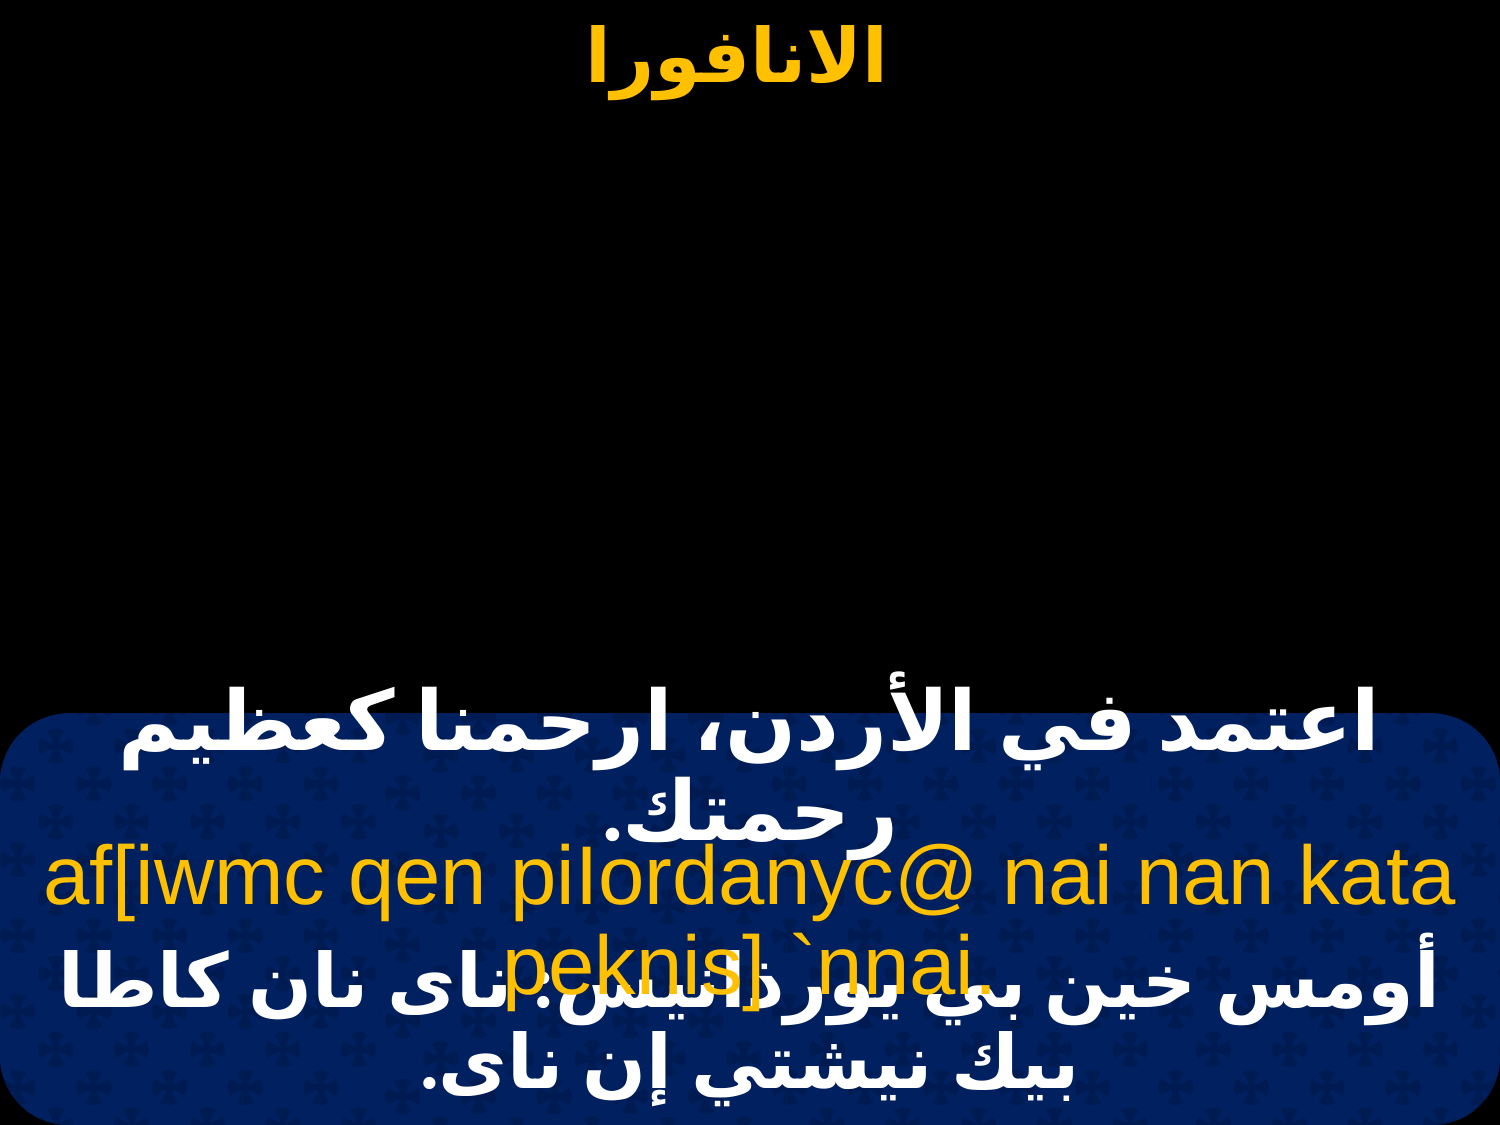

# اعتمد في الأردن، ارحمنا كعظيم رحمتك.
af[iwmc qen piIordanyc@ nai nan kata peknis] `nnai.
أومس خين بي يورذانيس: ناى نان كاطا بيك نيشتي إن ناى.